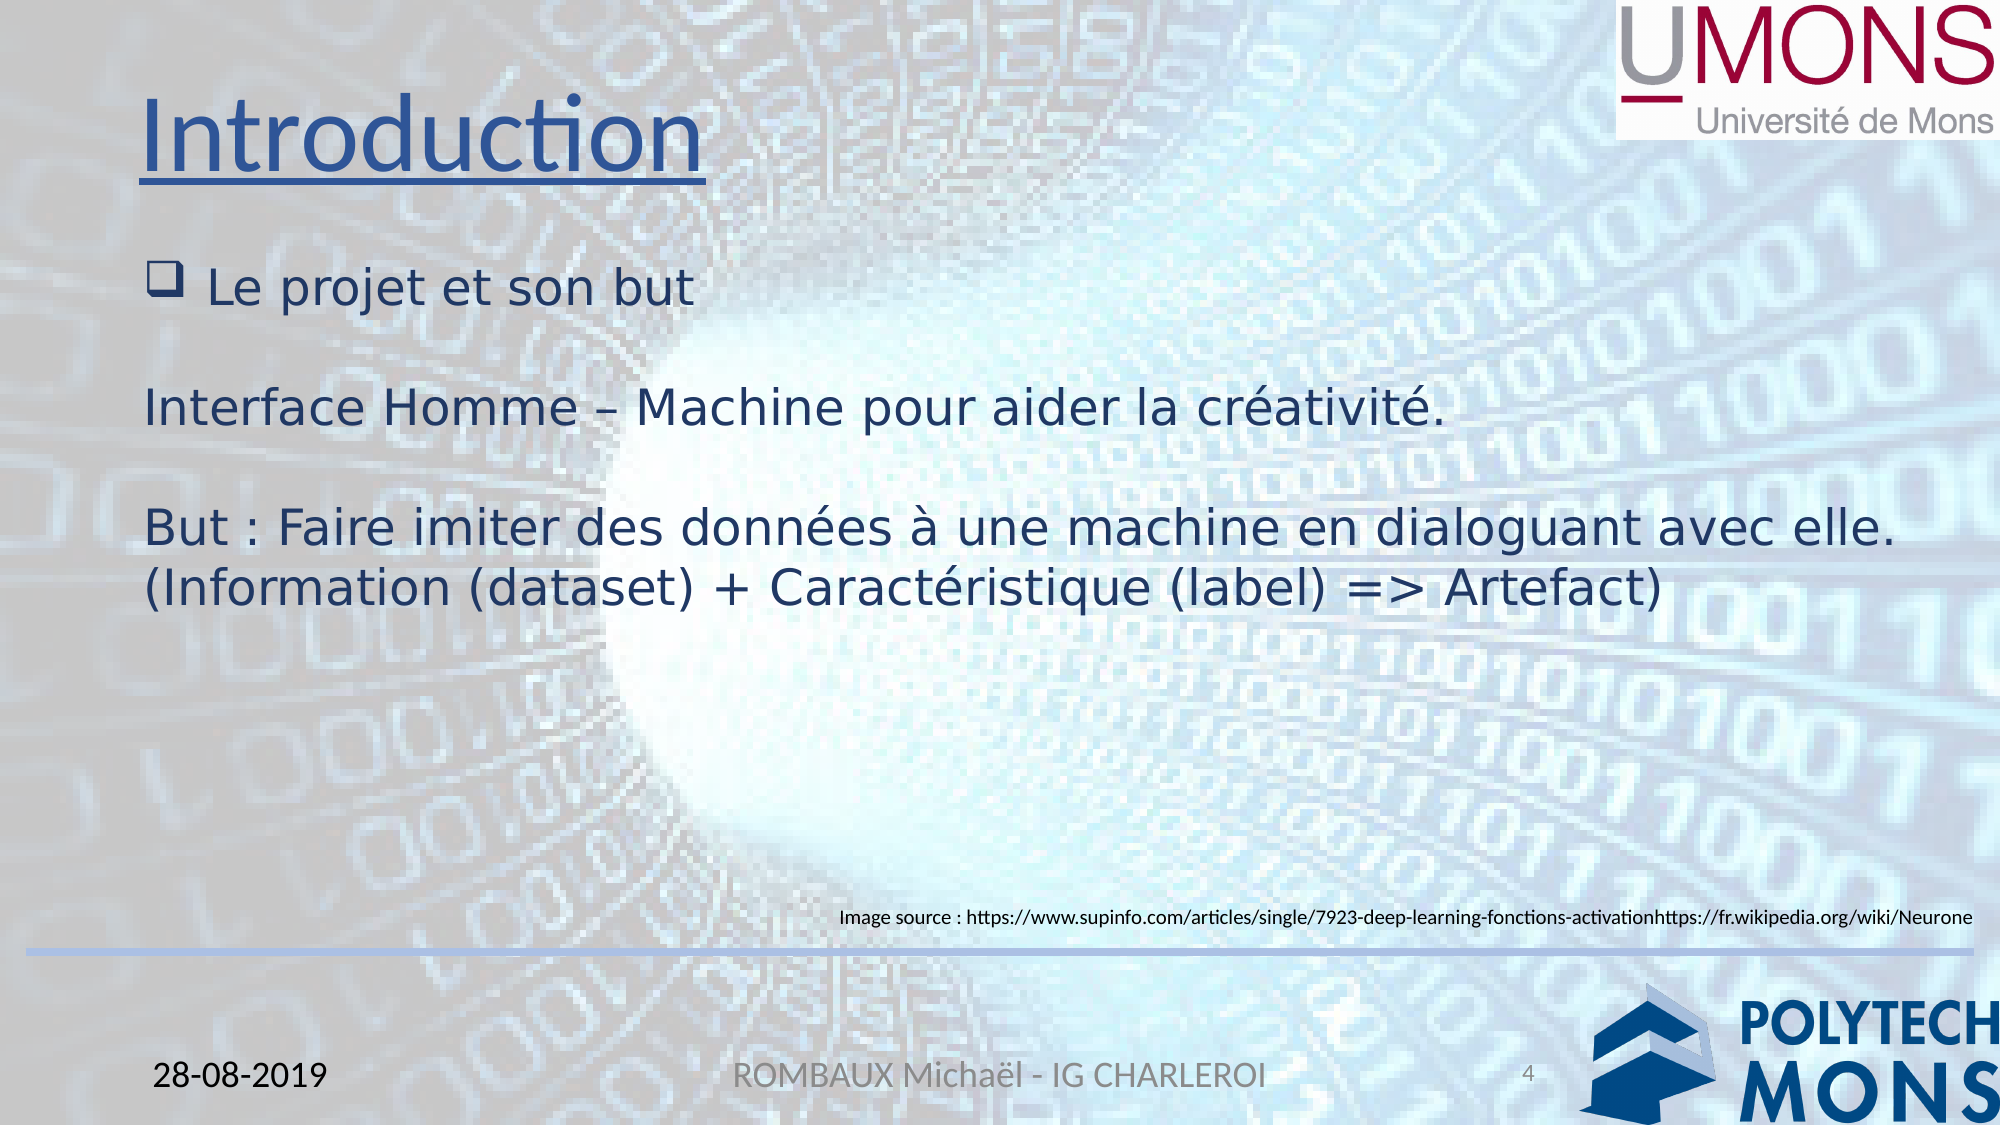

# Introduction
 Le projet et son but

Interface Homme – Machine pour aider la créativité.

But : Faire imiter des données à une machine en dialoguant avec elle. (Information (dataset) + Caractéristique (label) => Artefact)
Image source : https://www.supinfo.com/articles/single/7923-deep-learning-fonctions-activationhttps://fr.wikipedia.org/wiki/Neurone
4
28-08-2019
ROMBAUX Michaël - IG CHARLEROI